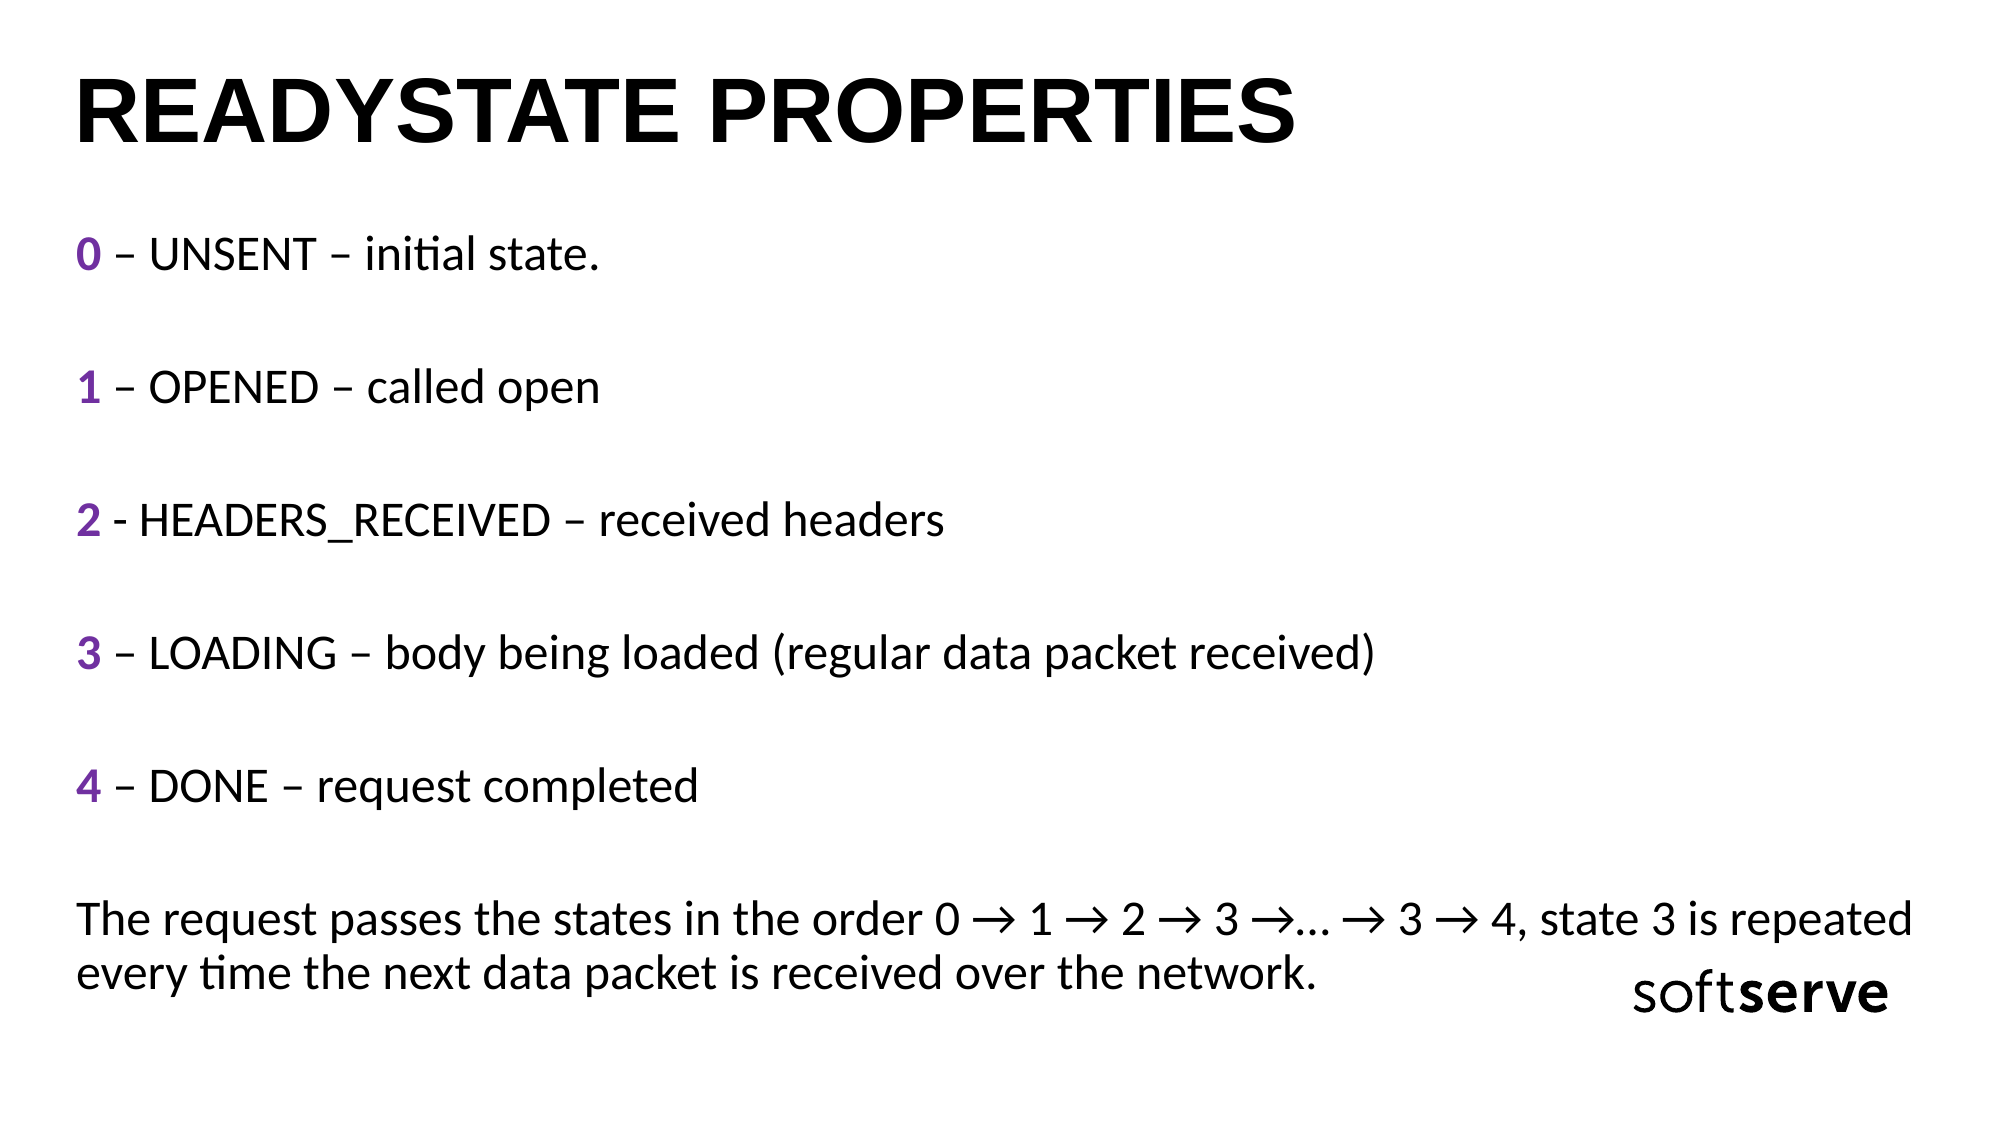

# READYSTATE PROPERTIES
0 – UNSENT – initial state.

1 – OPENED – called open

2 - HEADERS_RECEIVED – received headers

3 – LOADING – body being loaded (regular data packet received)

4 – DONE – request completed

The request passes the states in the order 0 → 1 → 2 → 3 →… → 3 → 4, state 3 is repeated every time the next data packet is received over the network.